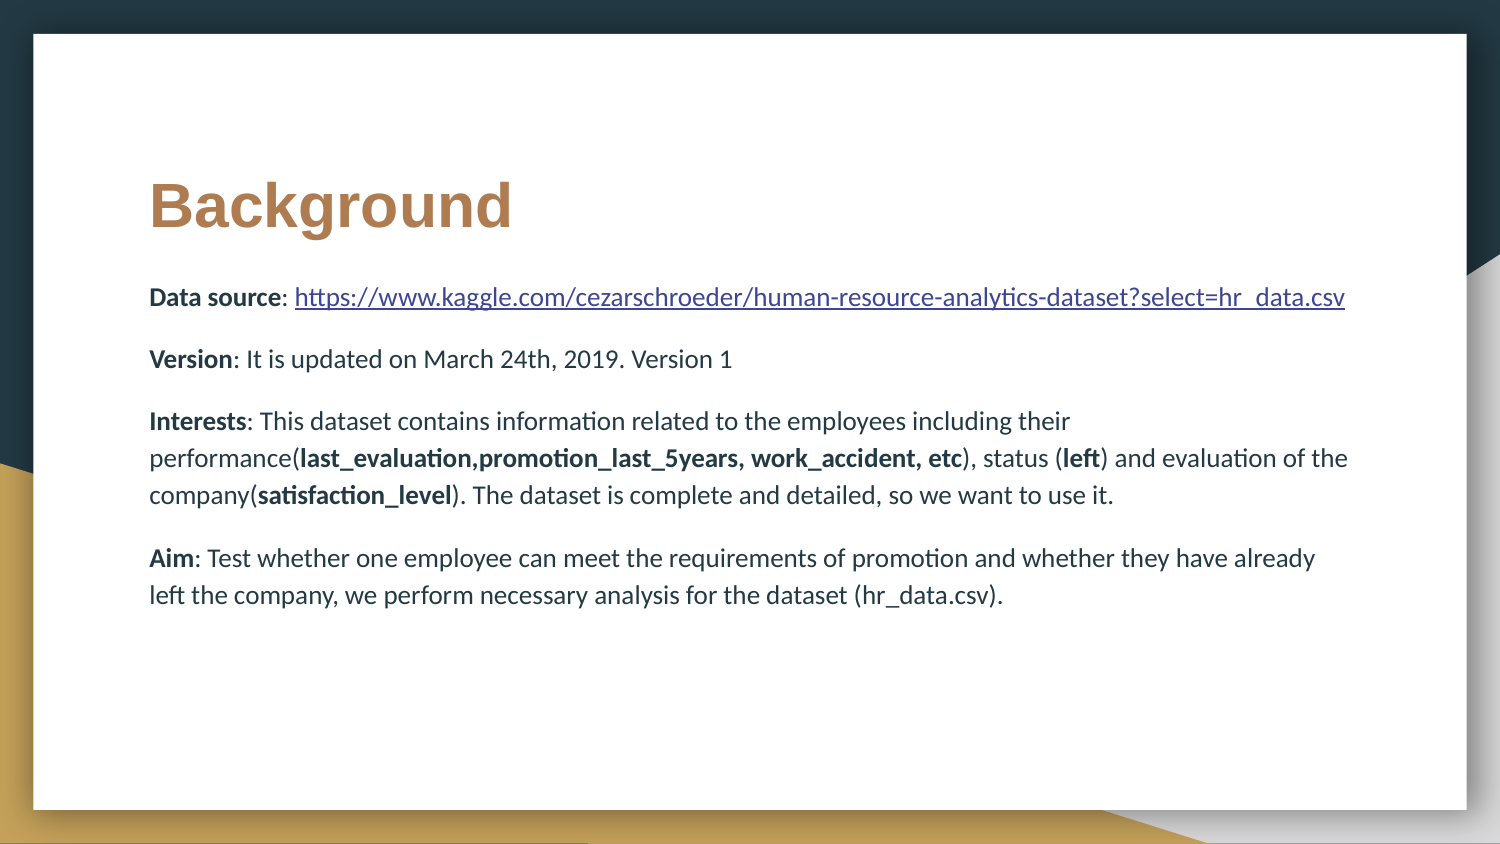

# Background
Data source: https://www.kaggle.com/cezarschroeder/human-resource-analytics-dataset?select=hr_data.csv
Version: It is updated on March 24th, 2019. Version 1
Interests: This dataset contains information related to the employees including their performance(last_evaluation,promotion_last_5years, work_accident, etc), status (left) and evaluation of the company(satisfaction_level). The dataset is complete and detailed, so we want to use it.
Aim: Test whether one employee can meet the requirements of promotion and whether they have already left the company, we perform necessary analysis for the dataset (hr_data.csv).